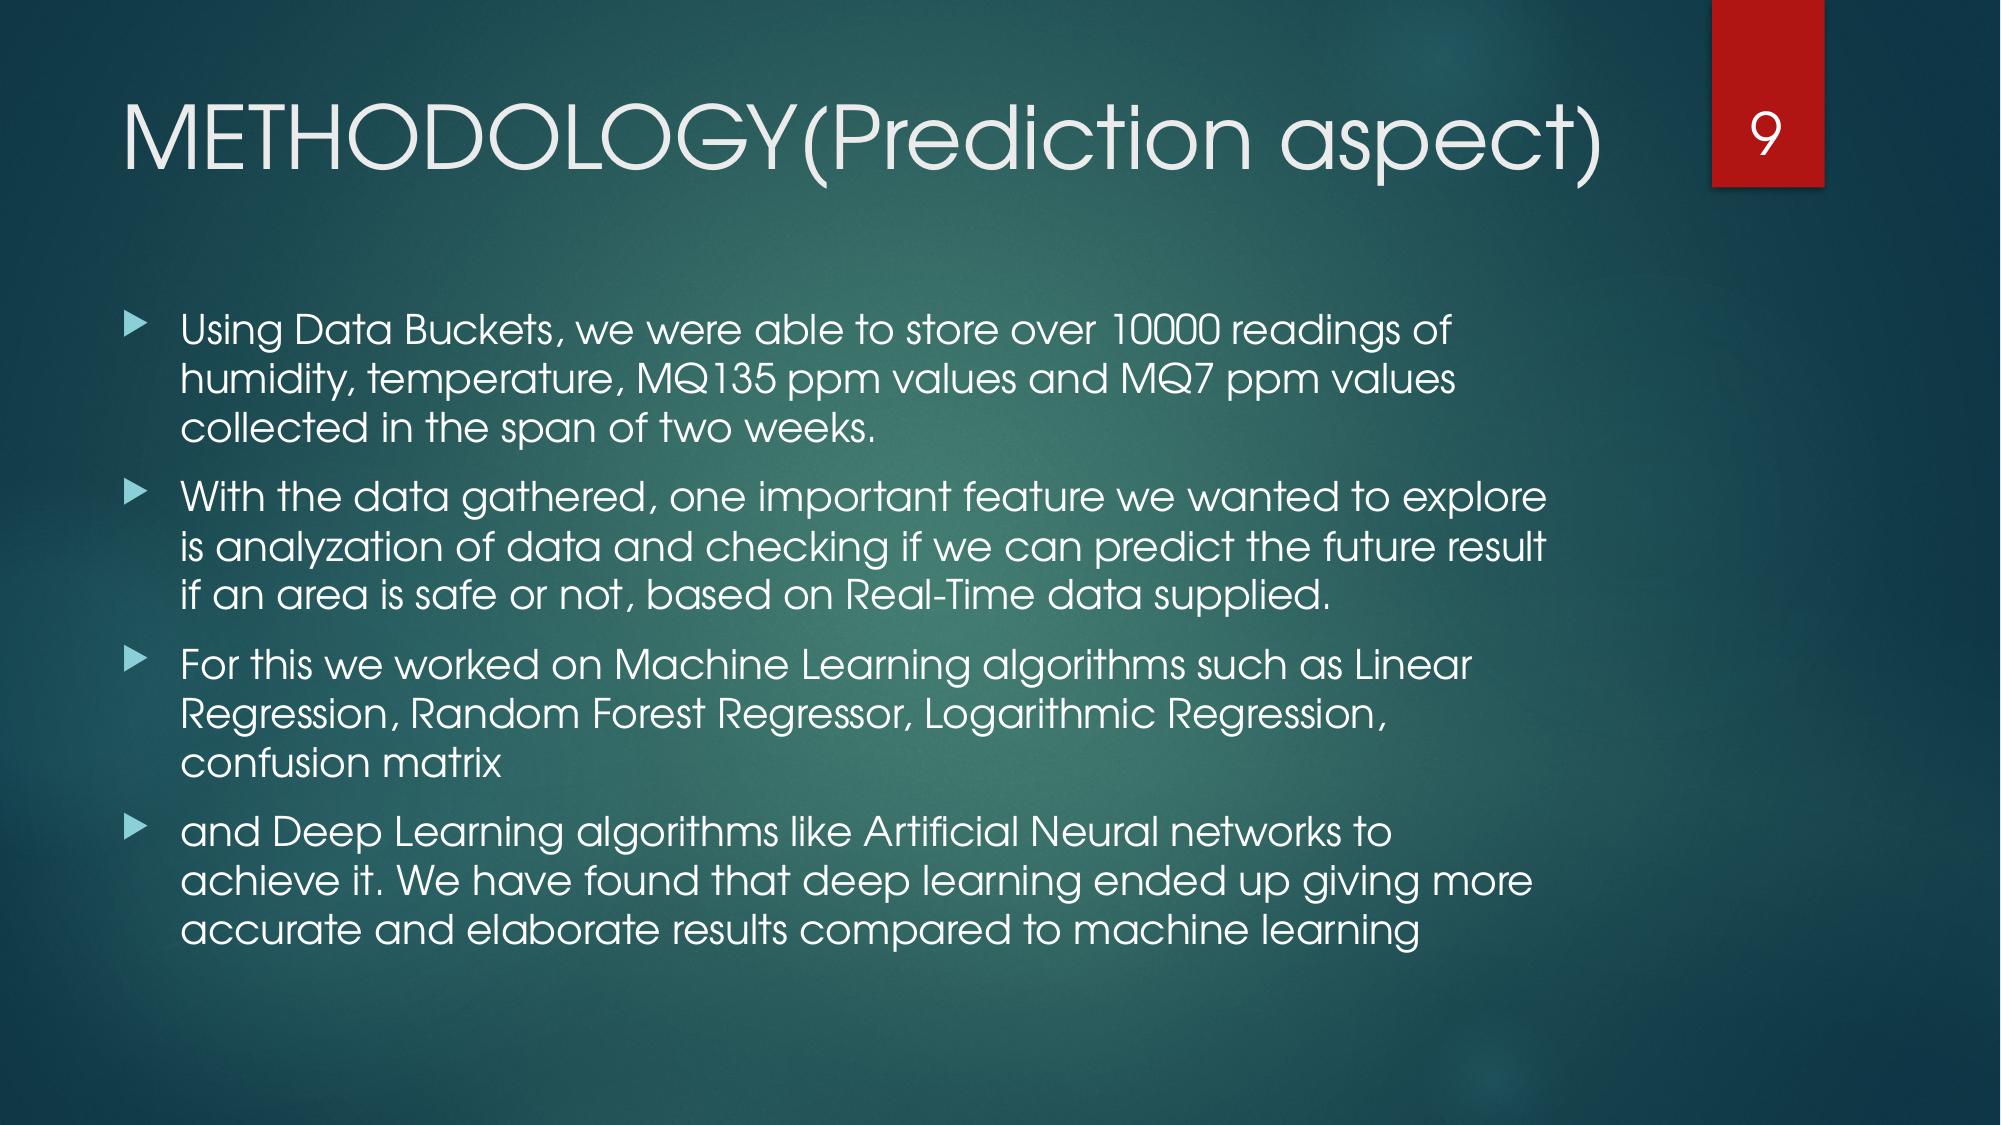

9
# METHODOLOGY(Prediction aspect)
Using Data Buckets, we were able to store over 10000 readings of humidity, temperature, MQ135 ppm values and MQ7 ppm values collected in the span of two weeks.
With the data gathered, one important feature we wanted to explore is analyzation of data and checking if we can predict the future result if an area is safe or not, based on Real-Time data supplied.
For this we worked on Machine Learning algorithms such as Linear Regression, Random Forest Regressor, Logarithmic Regression, confusion matrix
and Deep Learning algorithms like Artificial Neural networks to achieve it. We have found that deep learning ended up giving more accurate and elaborate results compared to machine learning